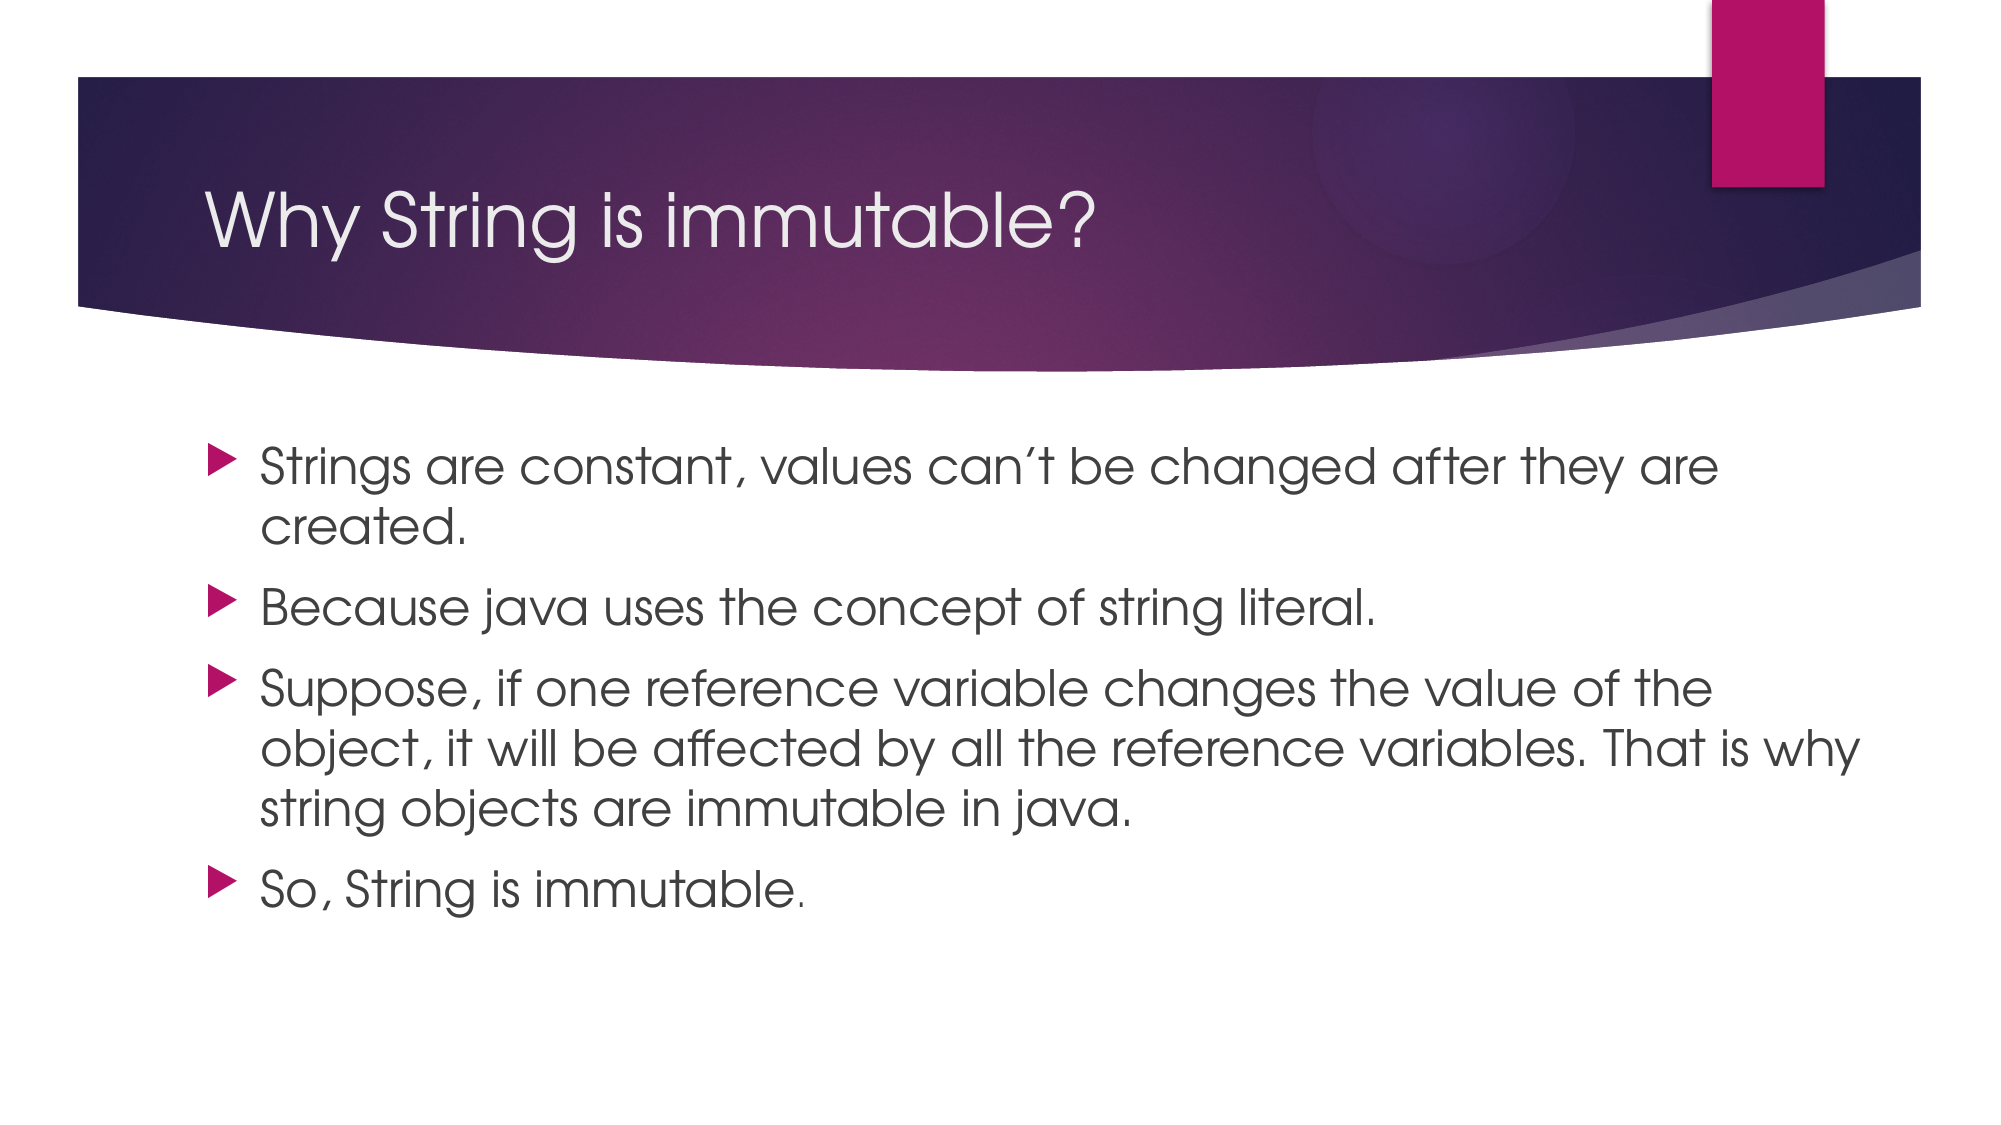

# Why String is immutable?
Strings are constant, values can’t be changed after they are created.
Because java uses the concept of string literal.
Suppose, if one reference variable changes the value of the object, it will be affected by all the reference variables. That is why string objects are immutable in java.
So, String is immutable.